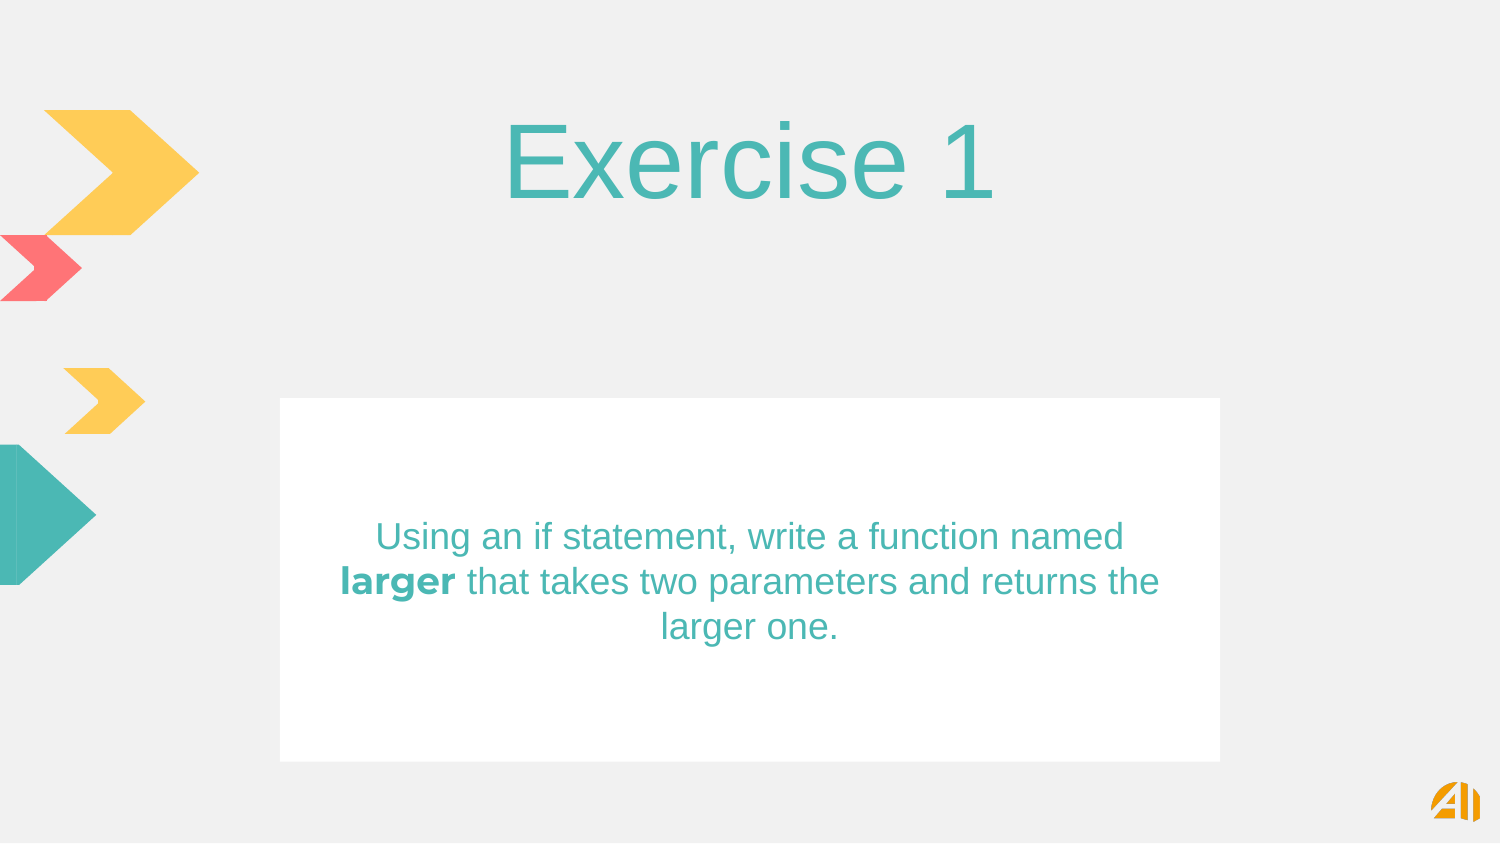

# Exercise 1

Using an if statement, write a function named larger that takes two parameters and returns the larger one.